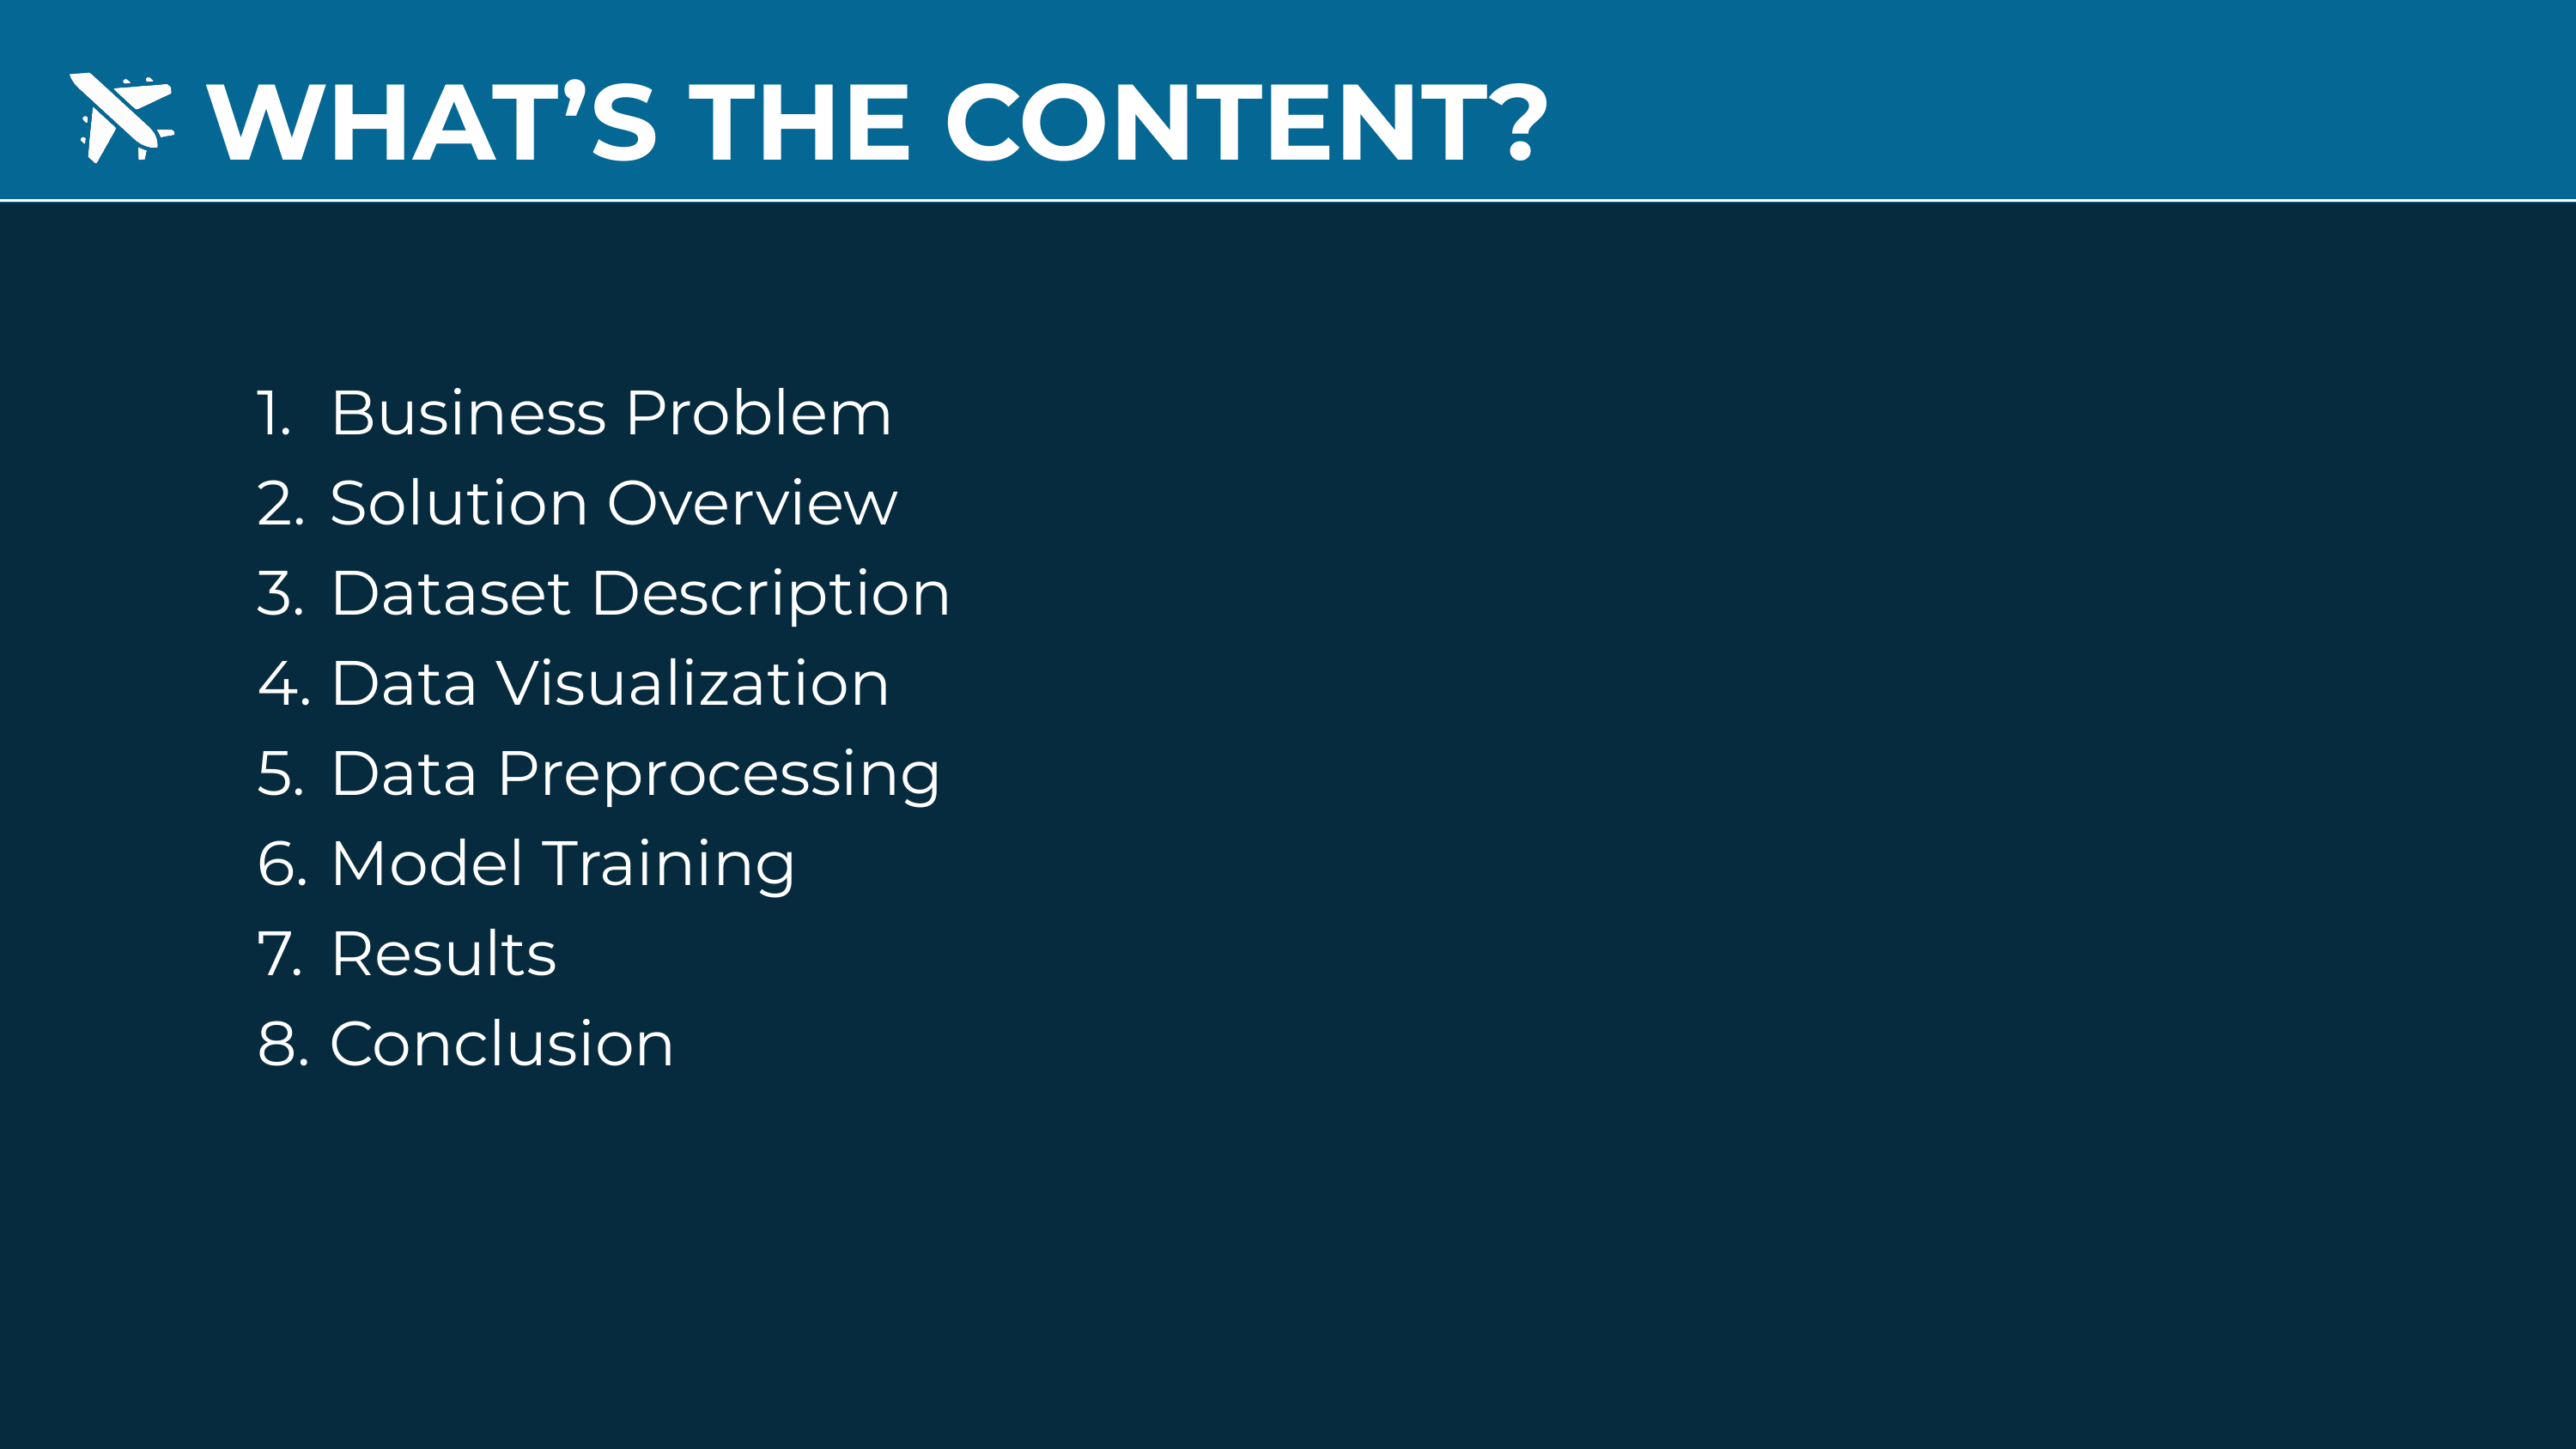

WHAT’S THE CONTENT?

Business Problem
Solution Overview
Dataset Description
Data Visualization
Data Preprocessing
Model Training
Results
Conclusion